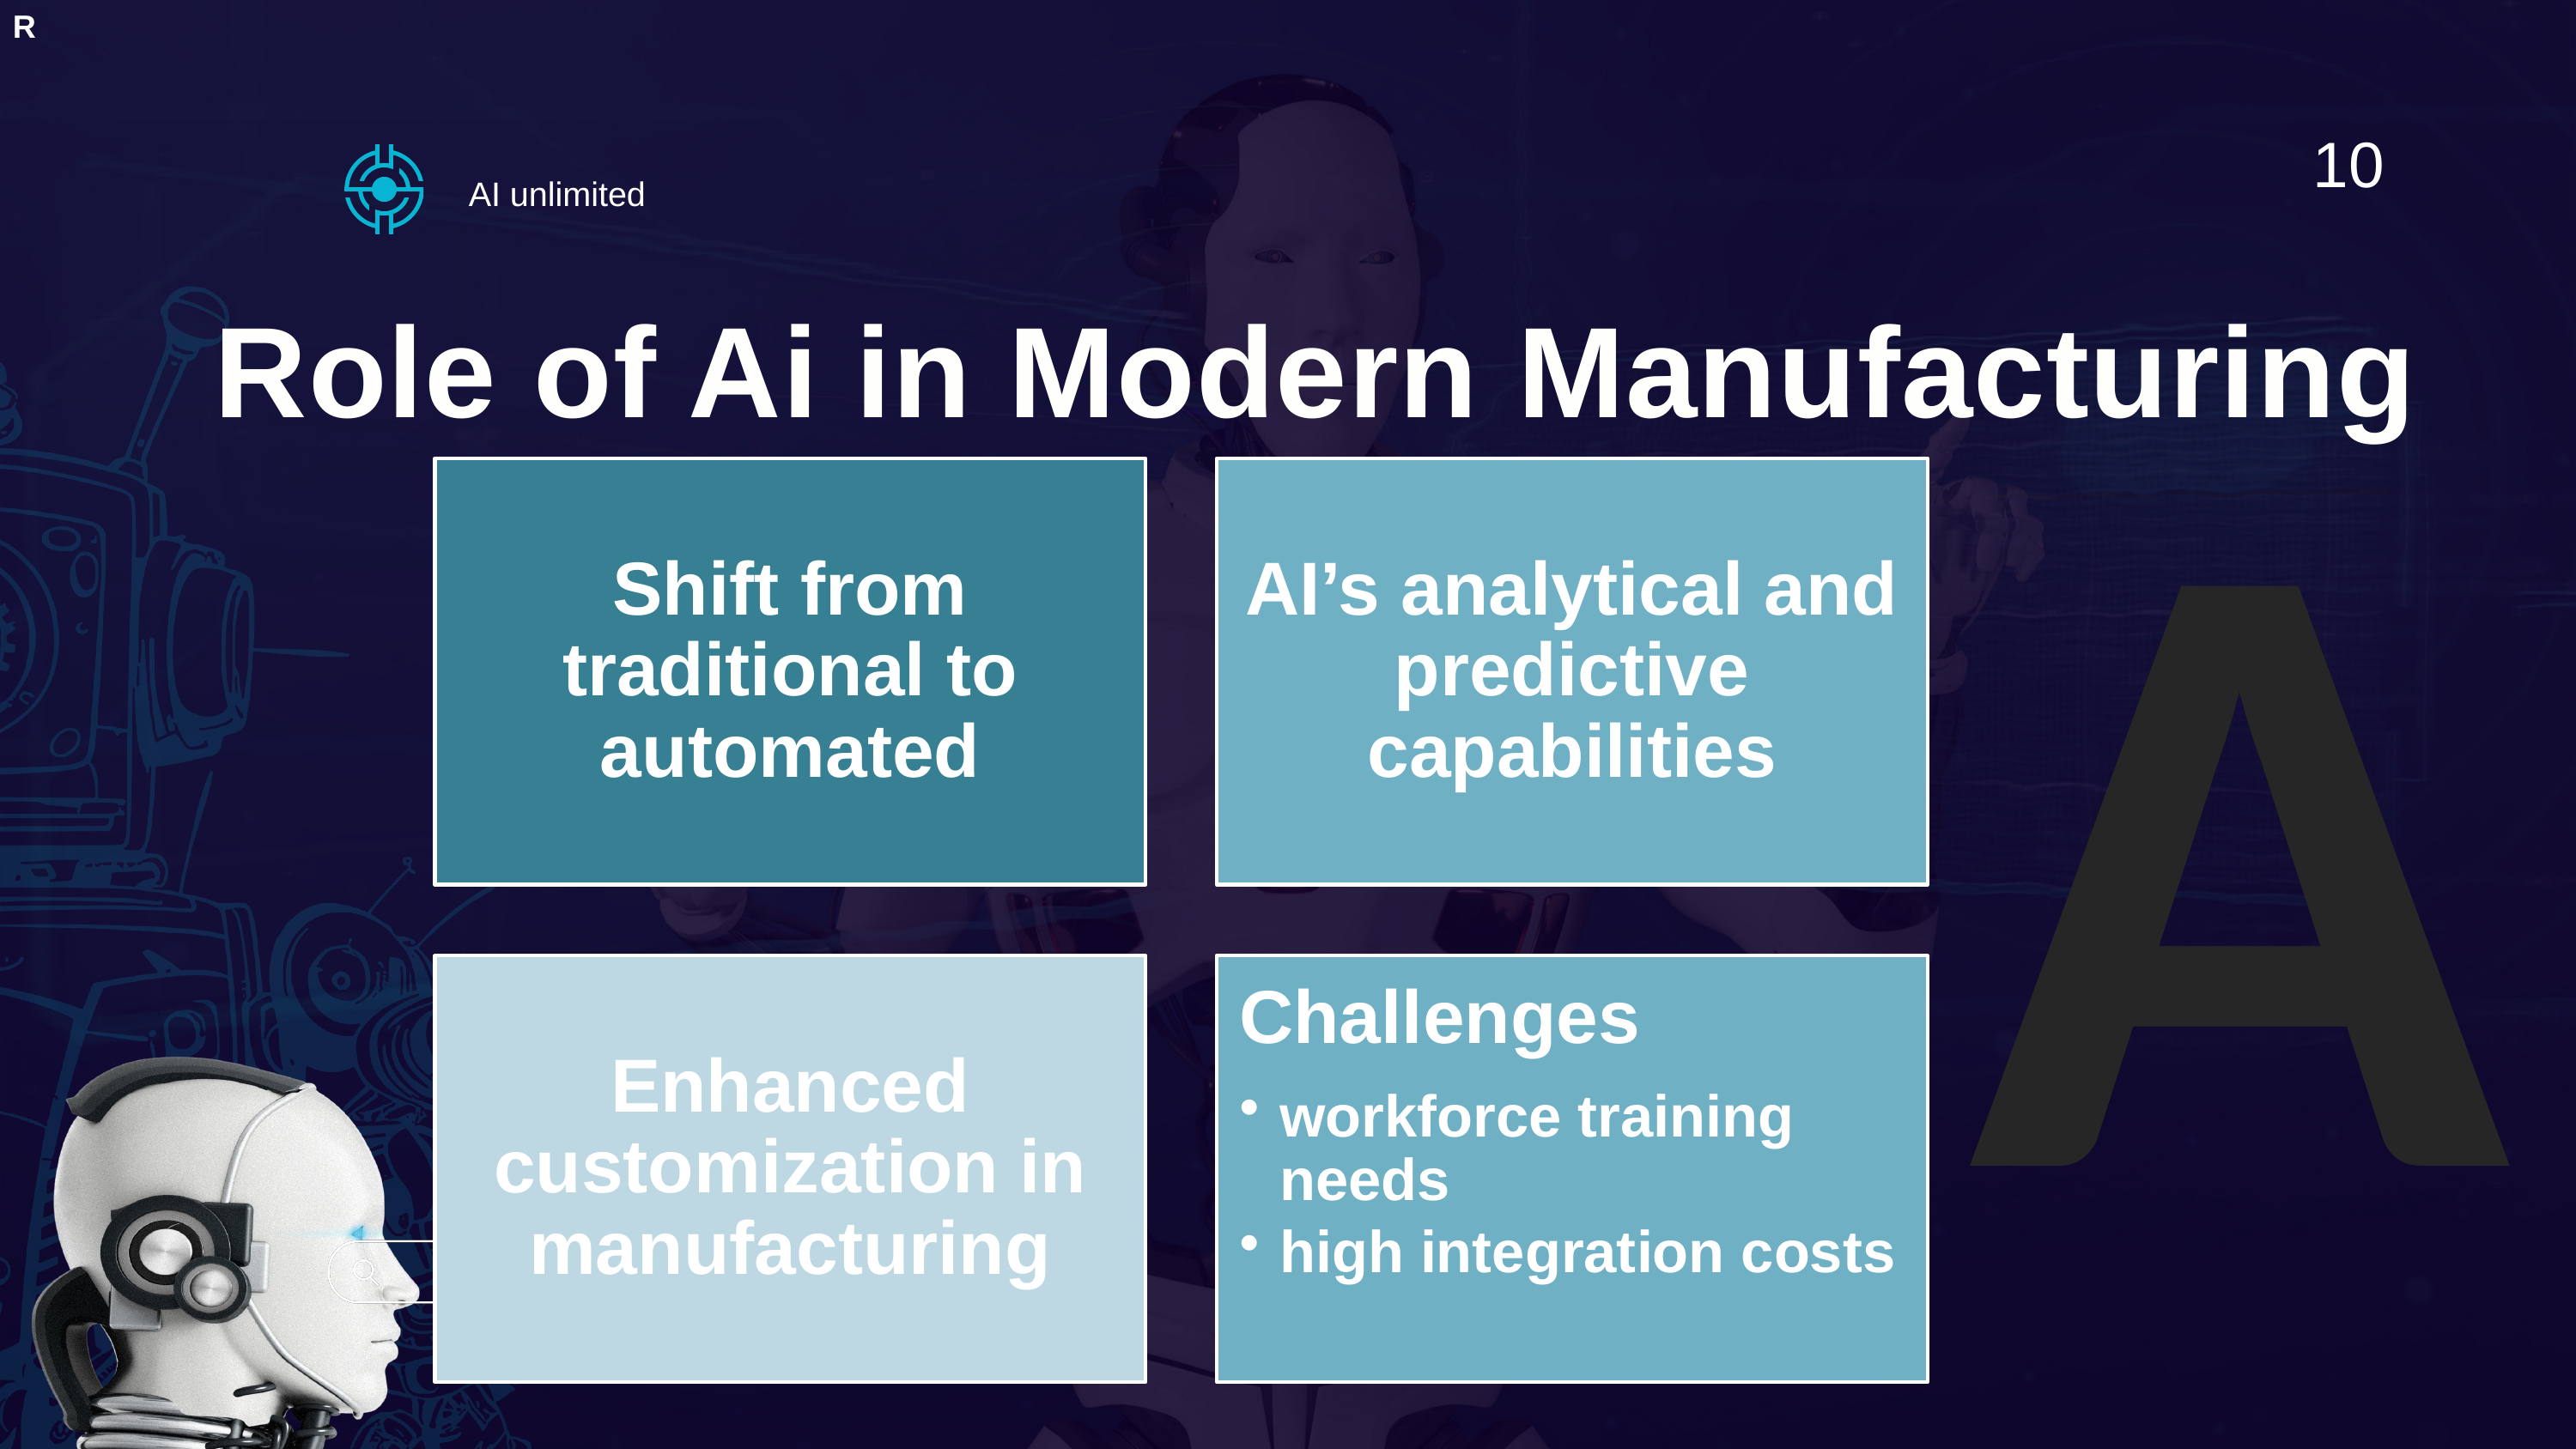

R
10

AI unlimited
A
Role of Ai in Modern Manufacturing

Shift from traditional to automated
AI’s analytical and predictive capabilities
Enhanced customization in manufacturing
Challenges
workforce training needs
high integration costs

Literature Review
Literature Review